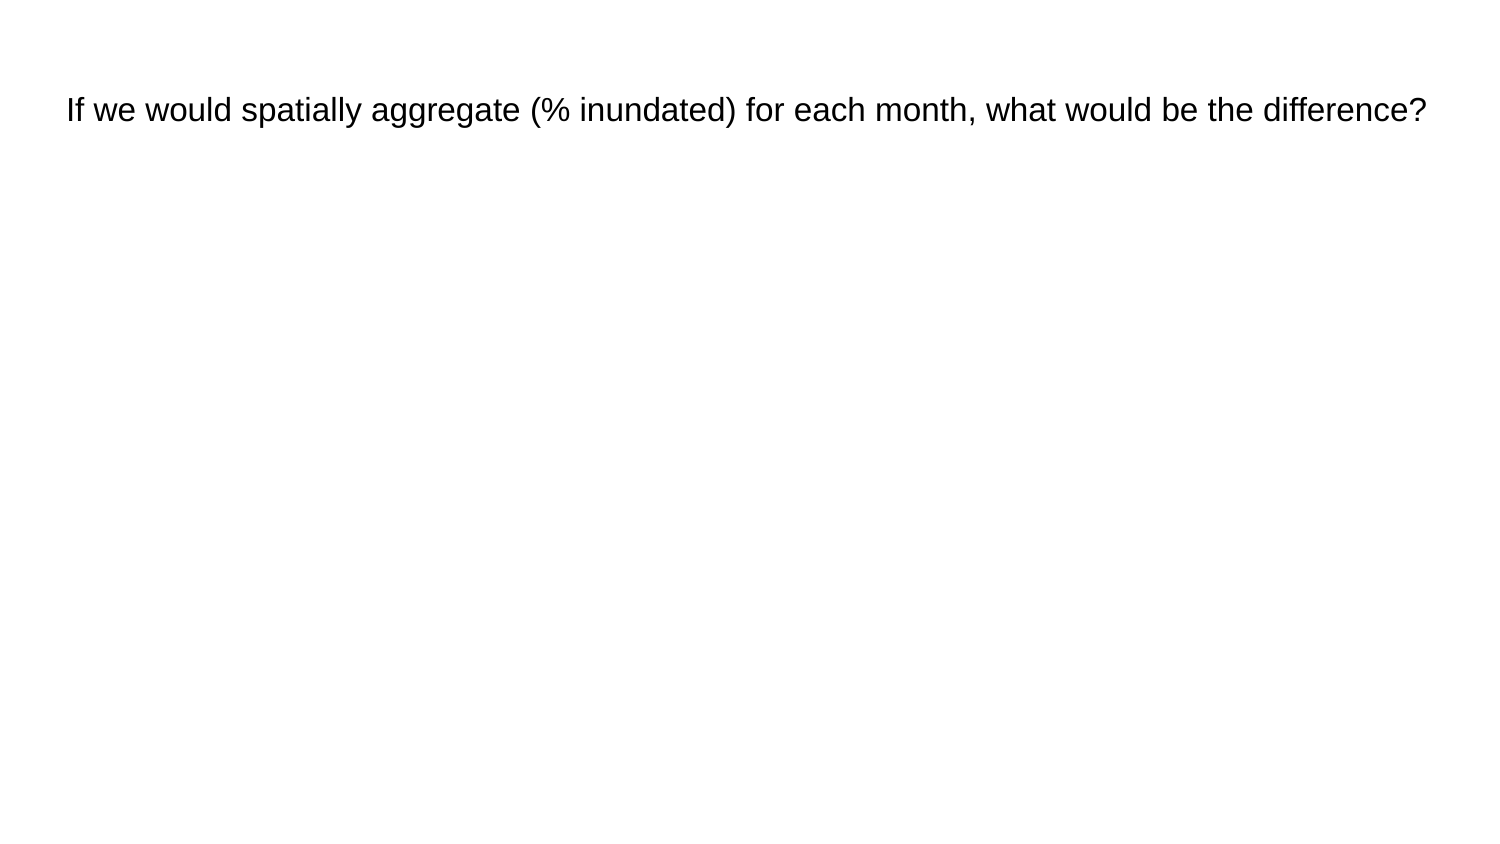

# If we would spatially aggregate (% inundated) for each month, what would be the difference?